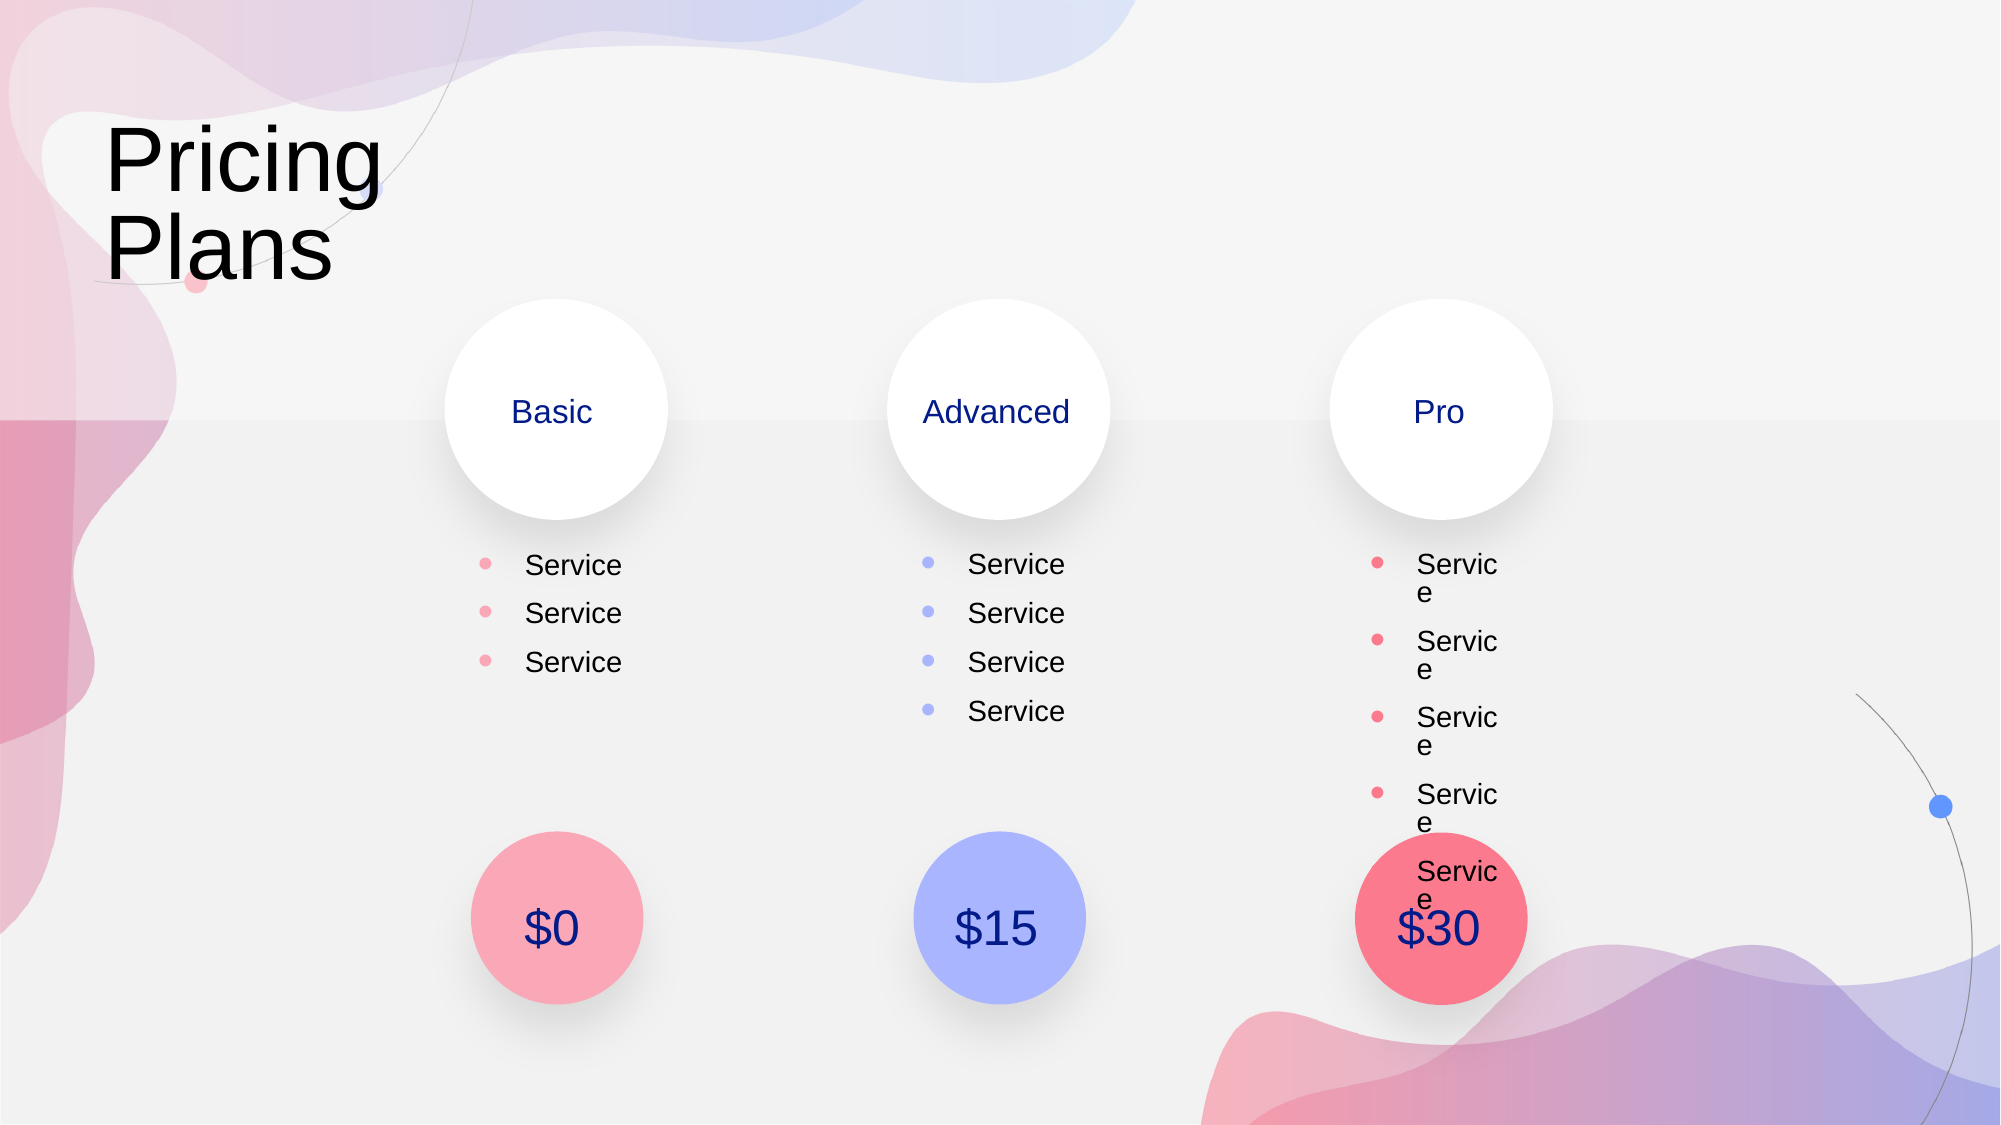

# Pricing Plans

Basic
Advanced
Pro
Service
Service
Service
Service
Service
Service
Service
Service
Service
Service
Service
Service

$0
$15
$30